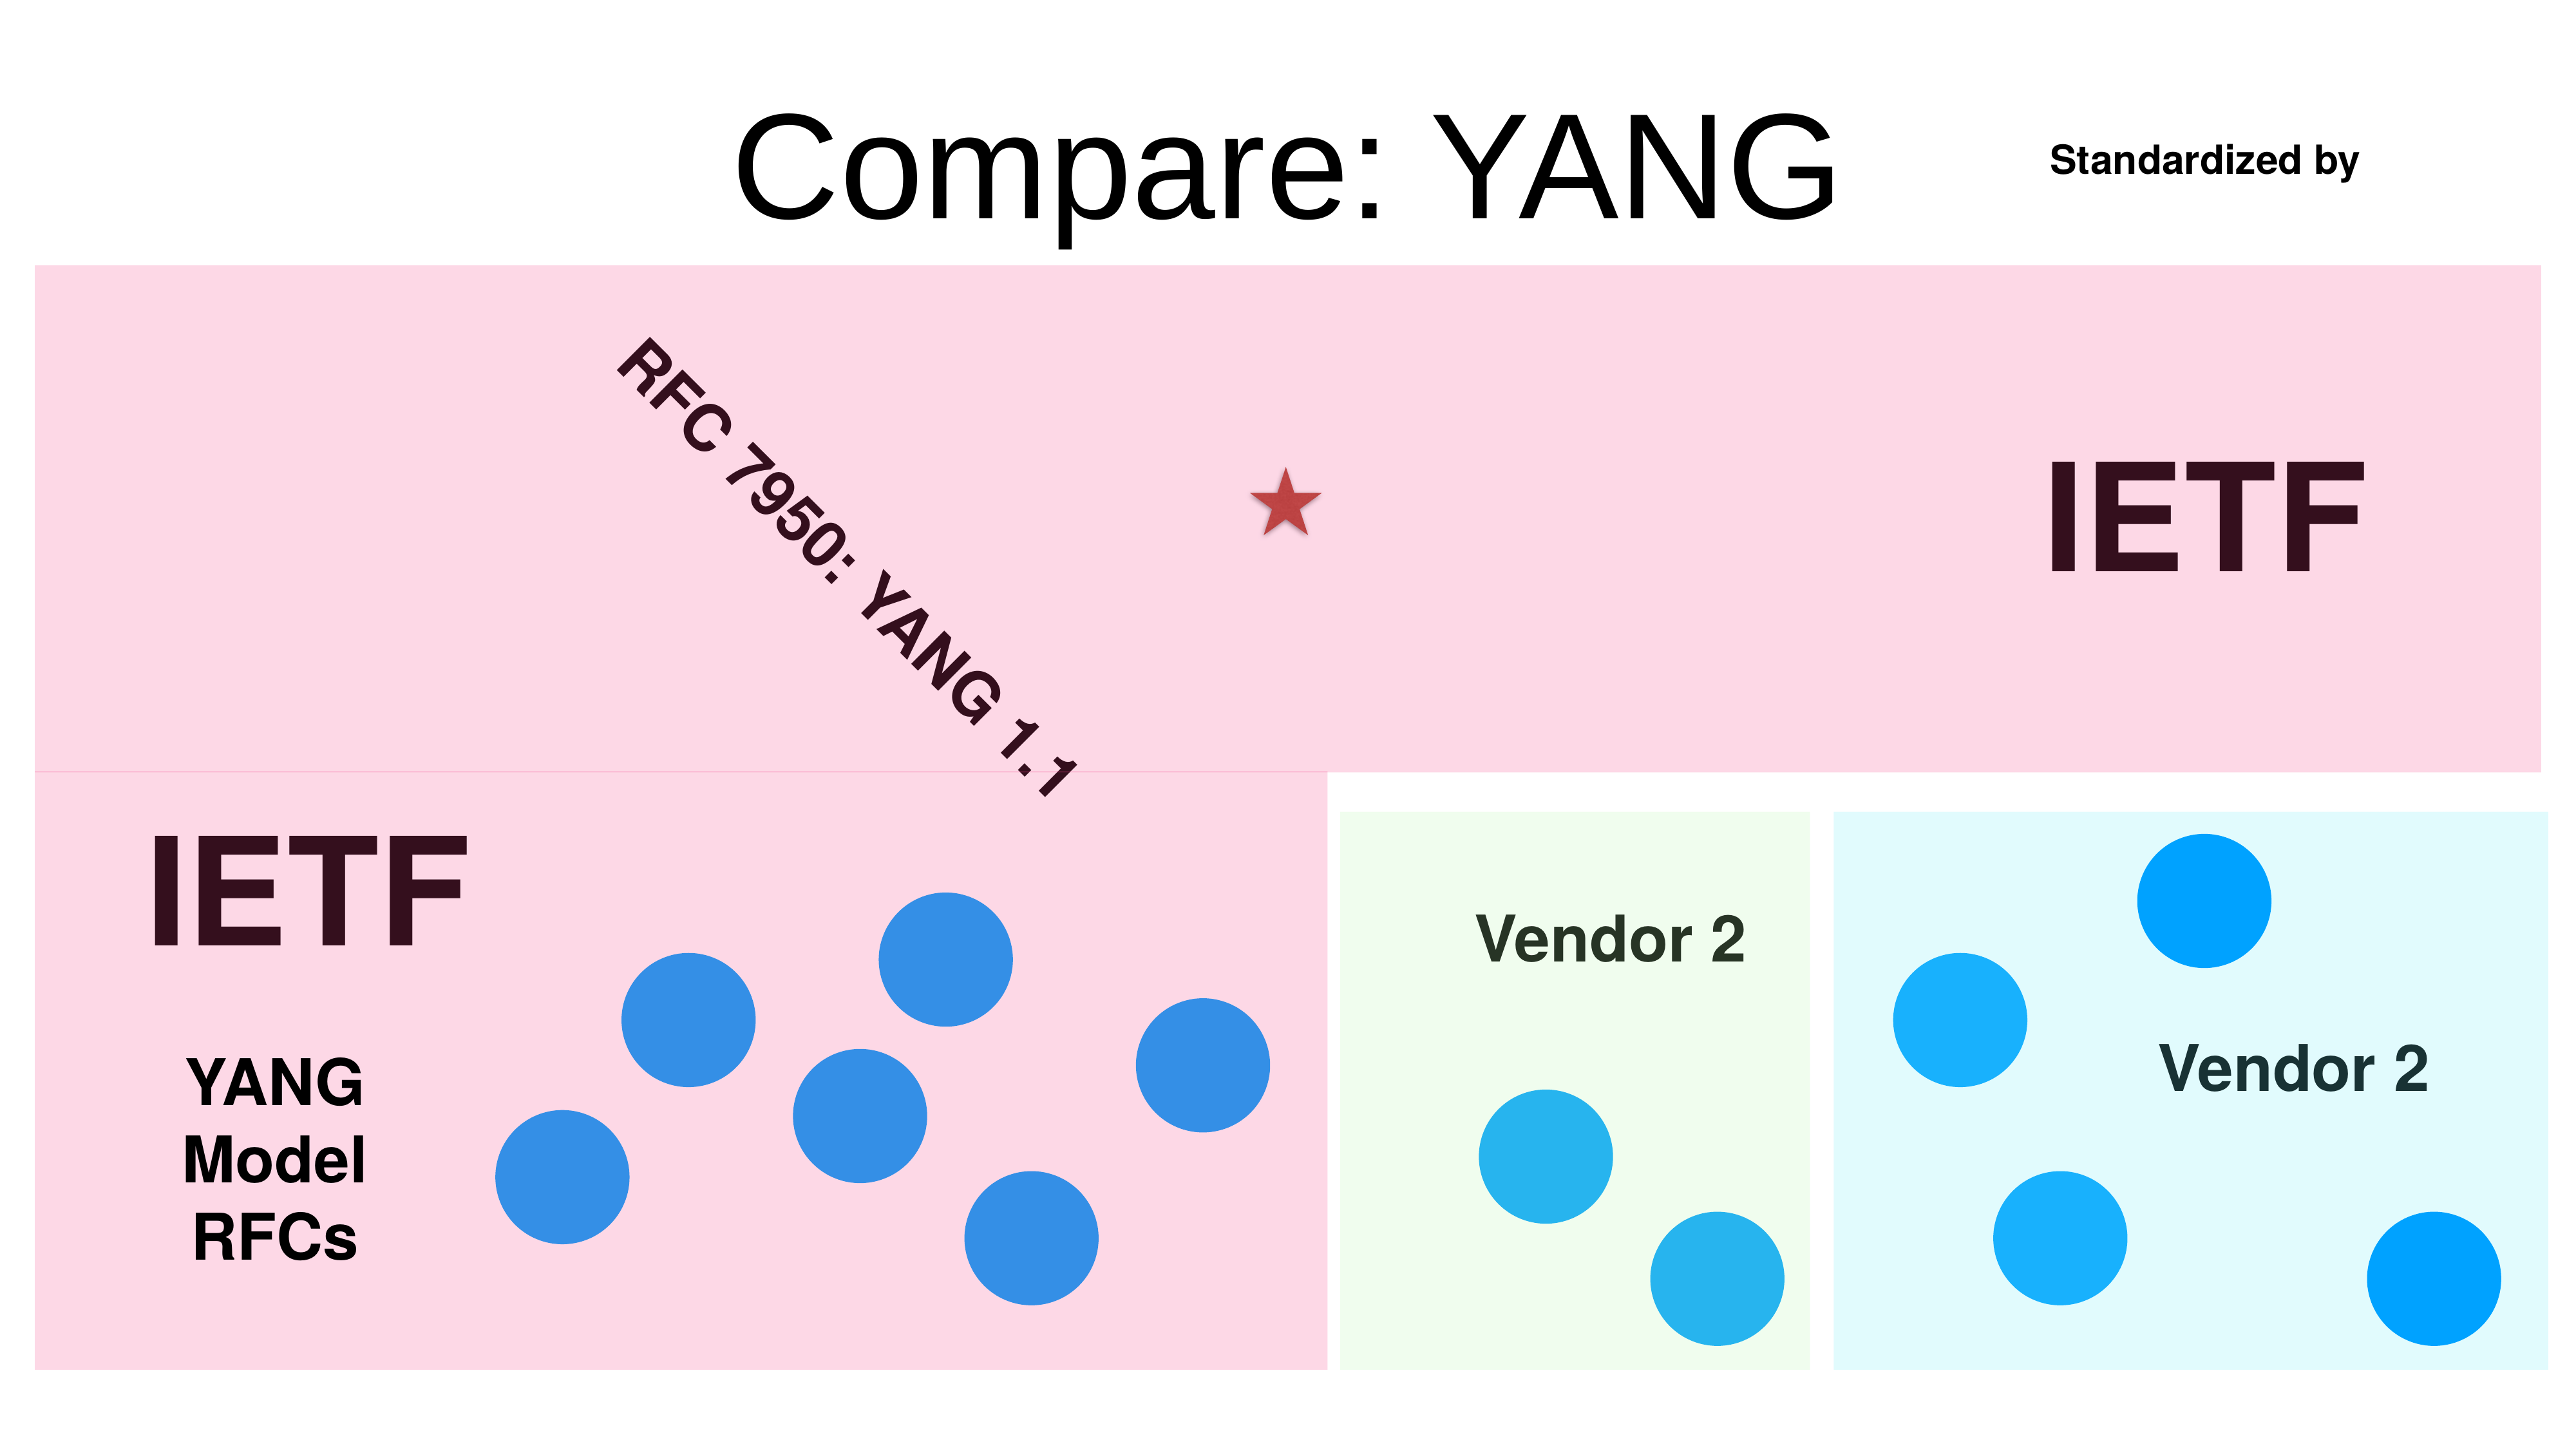

# Compare: YANG
Standardized by

IETF

RFC 7950: YANG 1.1

IETF

Vendor 2

Vendor 2
YANG
Model
RFCs

17